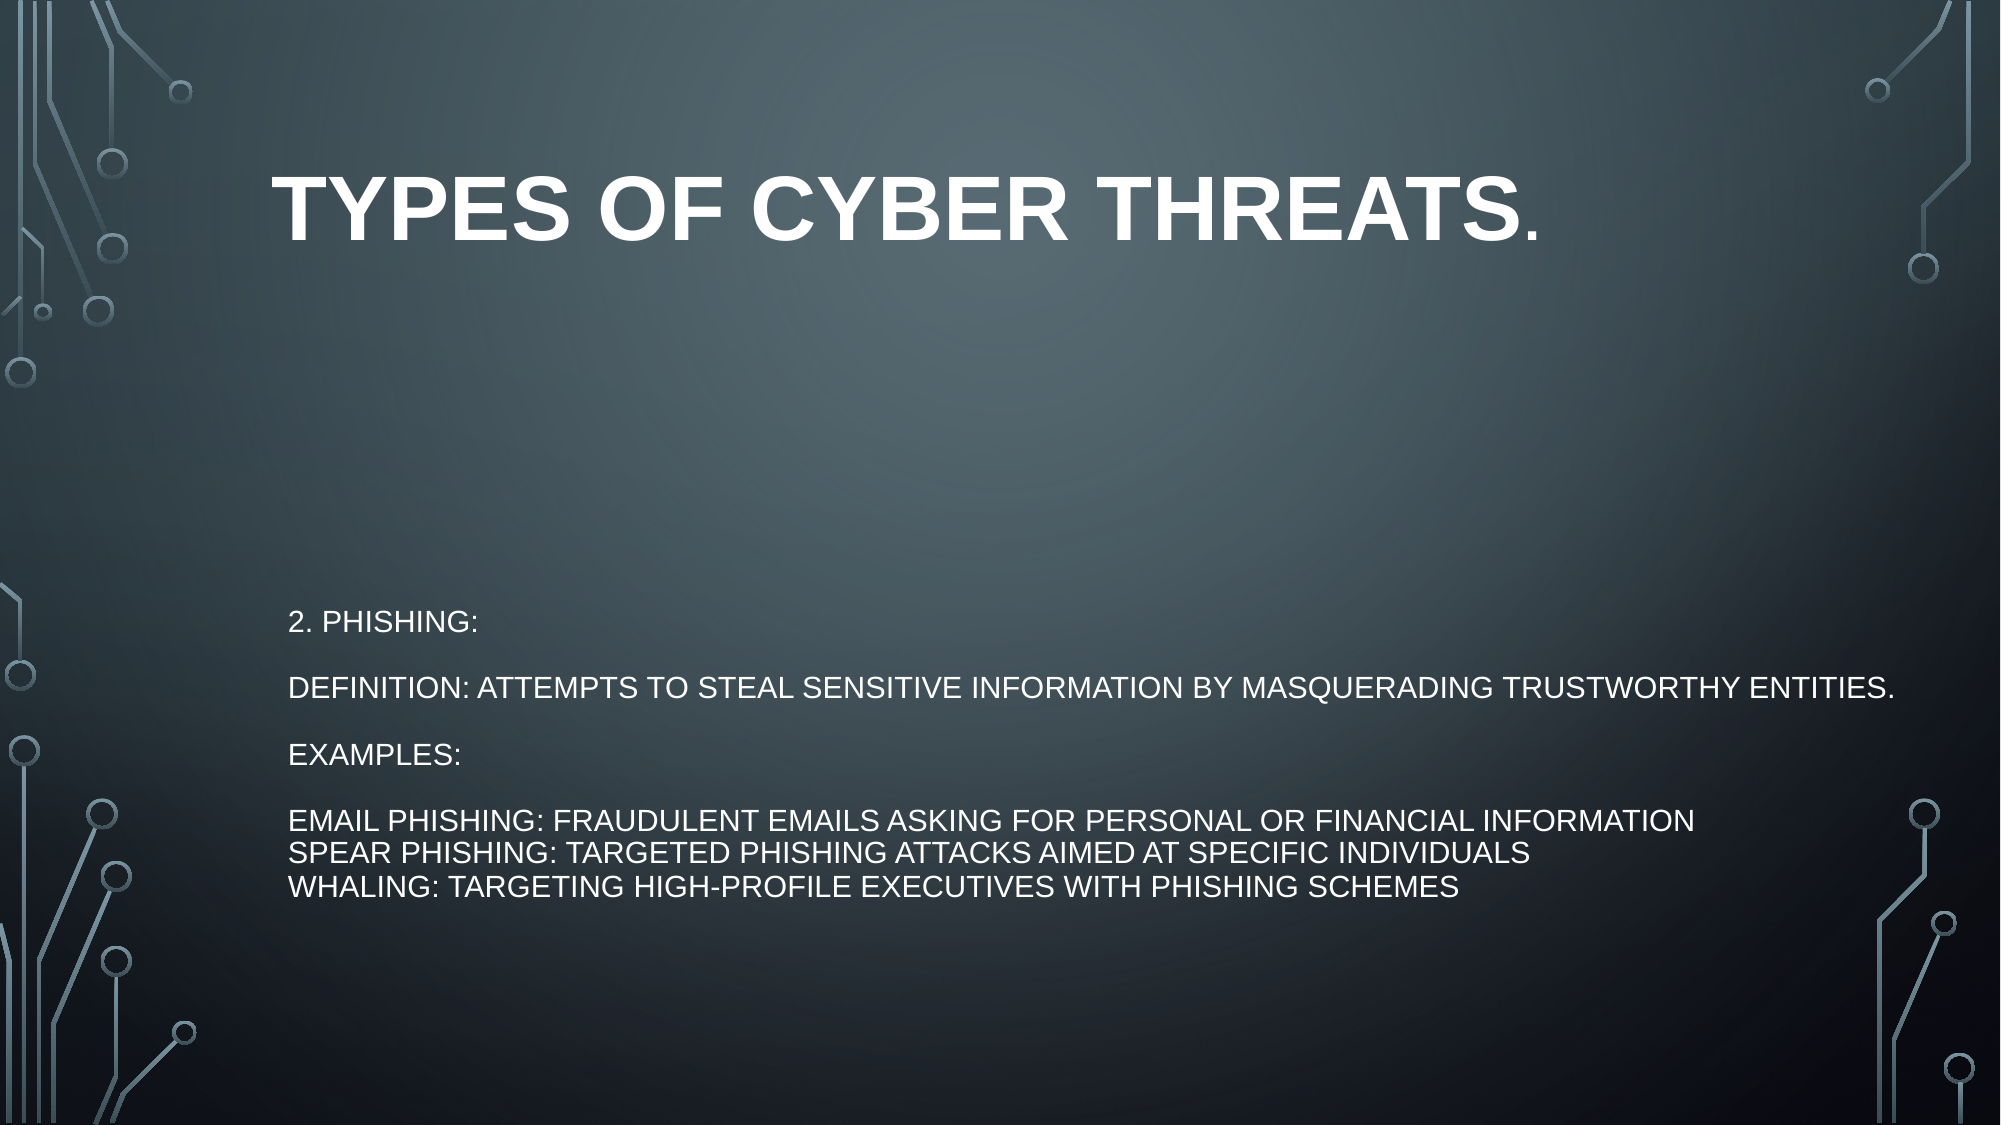

Types of Cyber Threats.

# 2. Phishing: Definition: Attempts to steal sensitive information by masquerading trustworthy entities. Examples: Email Phishing: Fraudulent emails asking for personal or financial information Spear Phishing: Targeted phishing attacks aimed at specific individuals Whaling: Targeting high-profile executives with phishing schemes